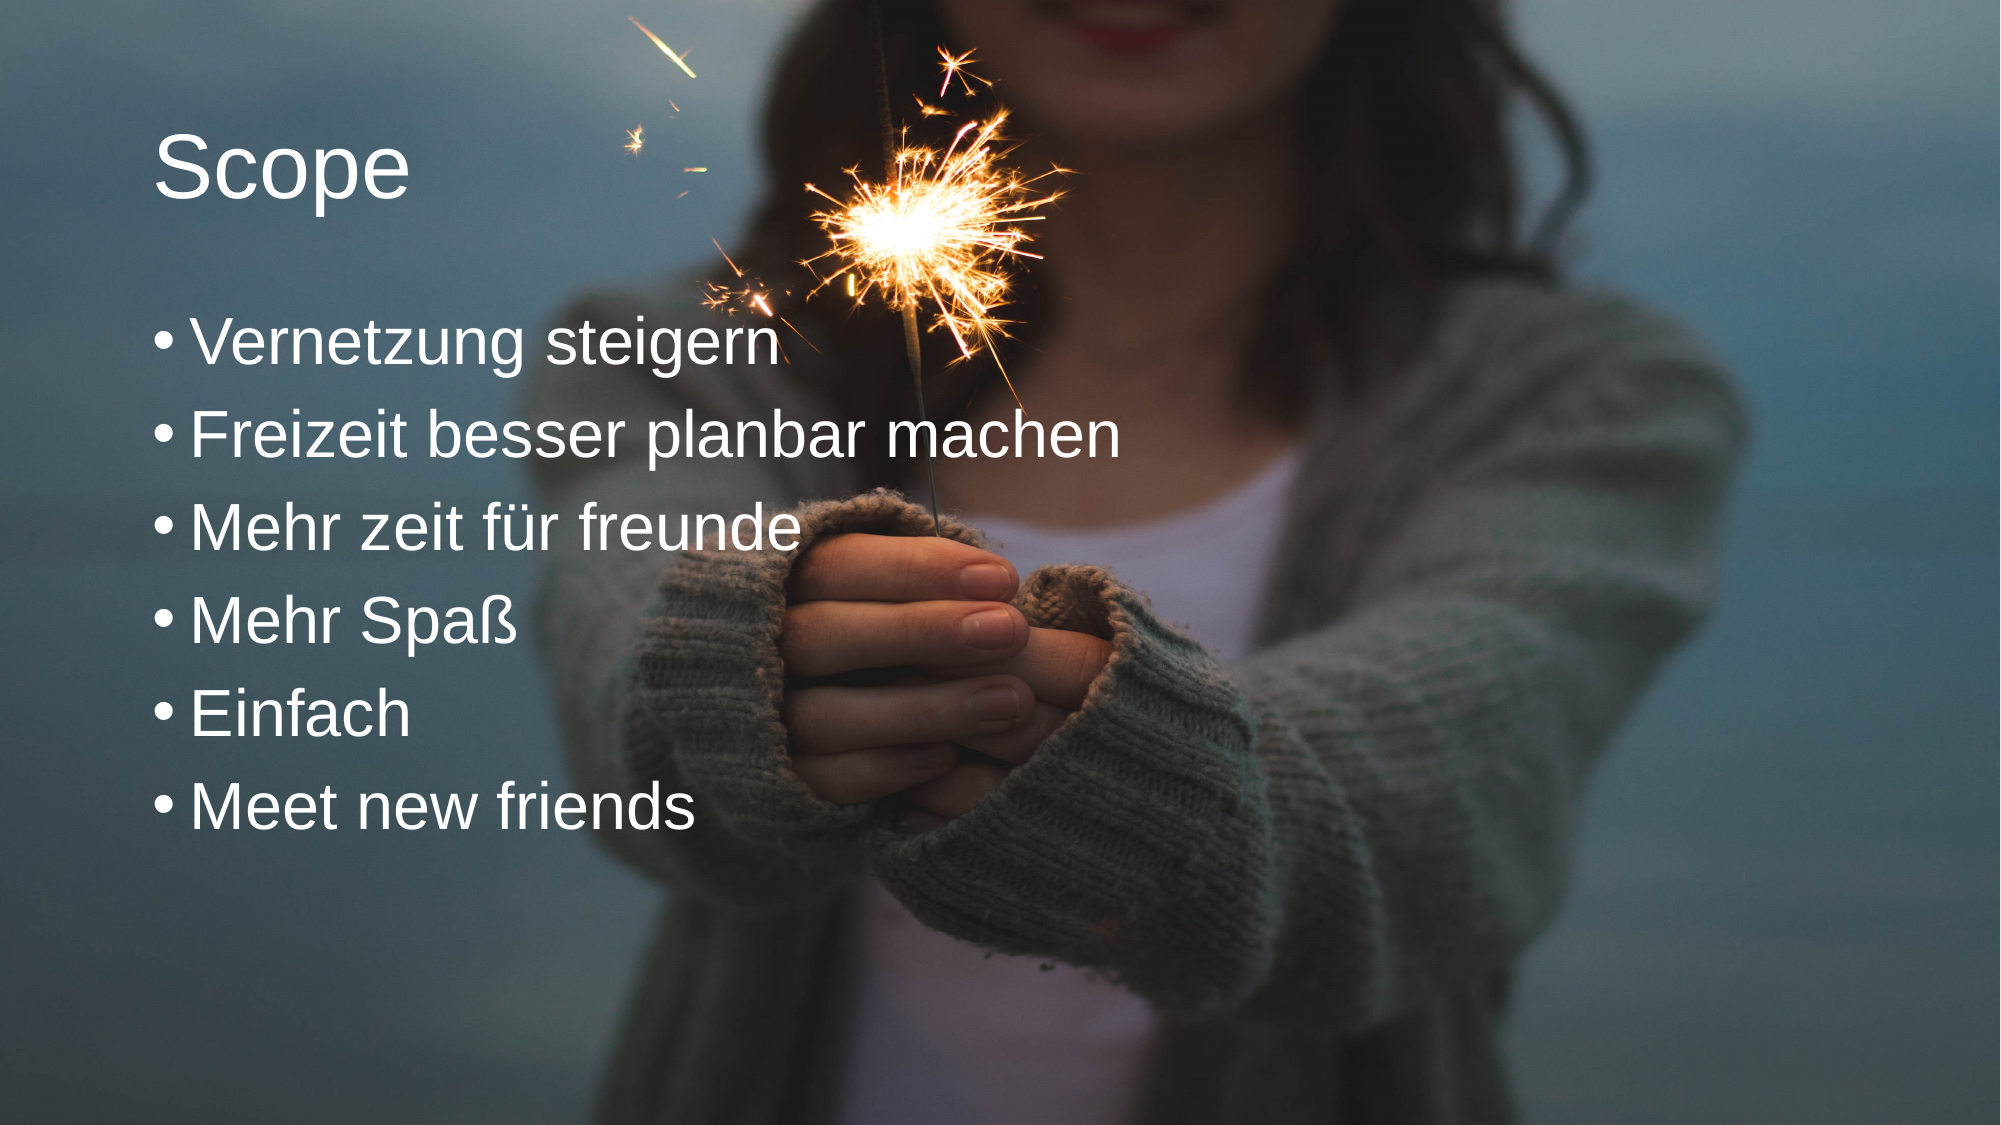

# Scope
Vernetzung steigern
Freizeit besser planbar machen
Mehr zeit für freunde
Mehr Spaß
Einfach
Meet new friends